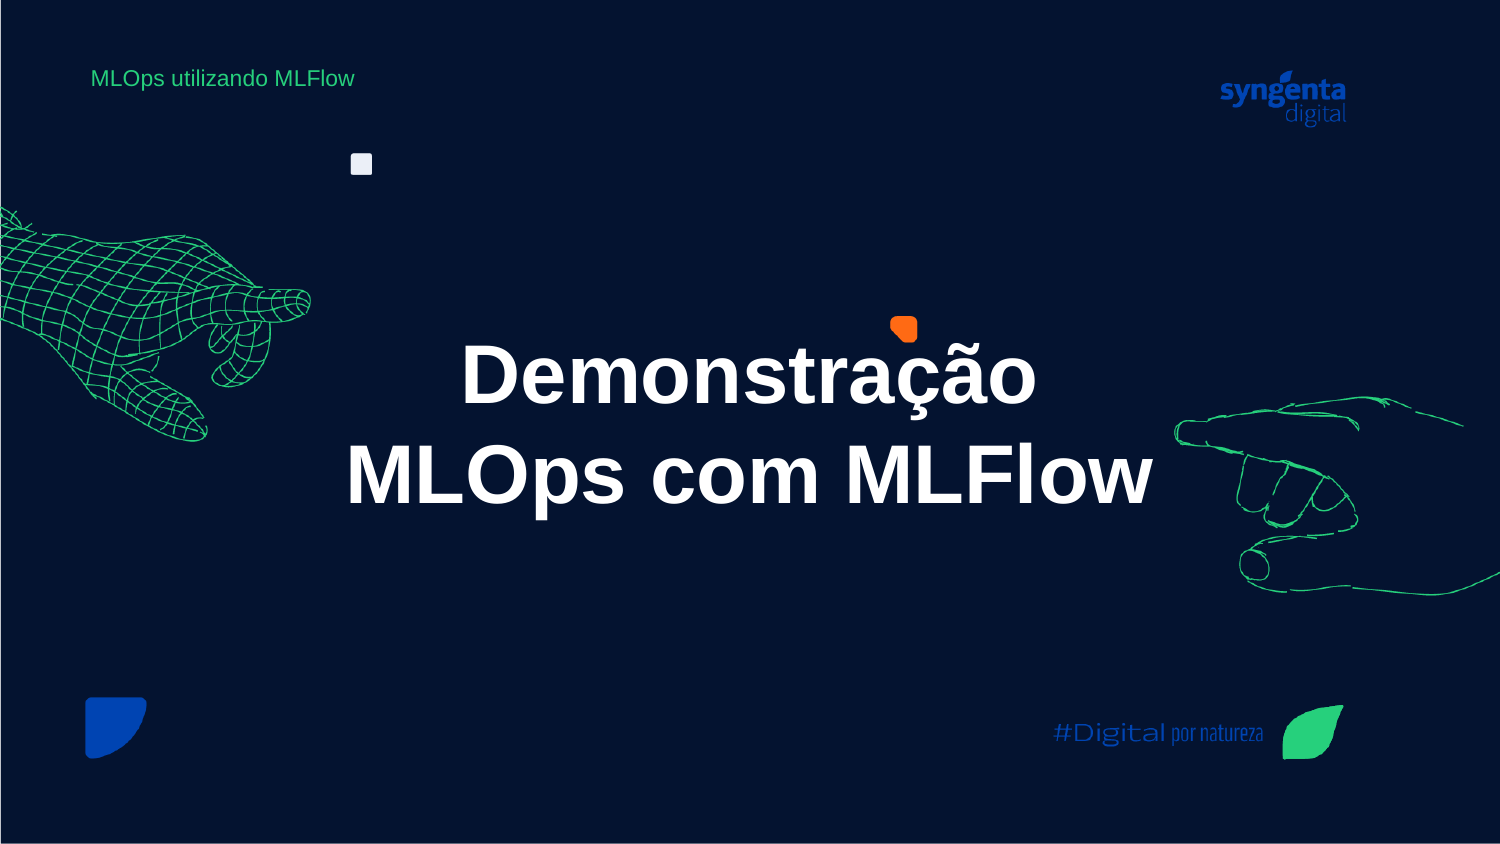

MLOps utilizando MLFlow
Demonstração
MLOps com MLFlow